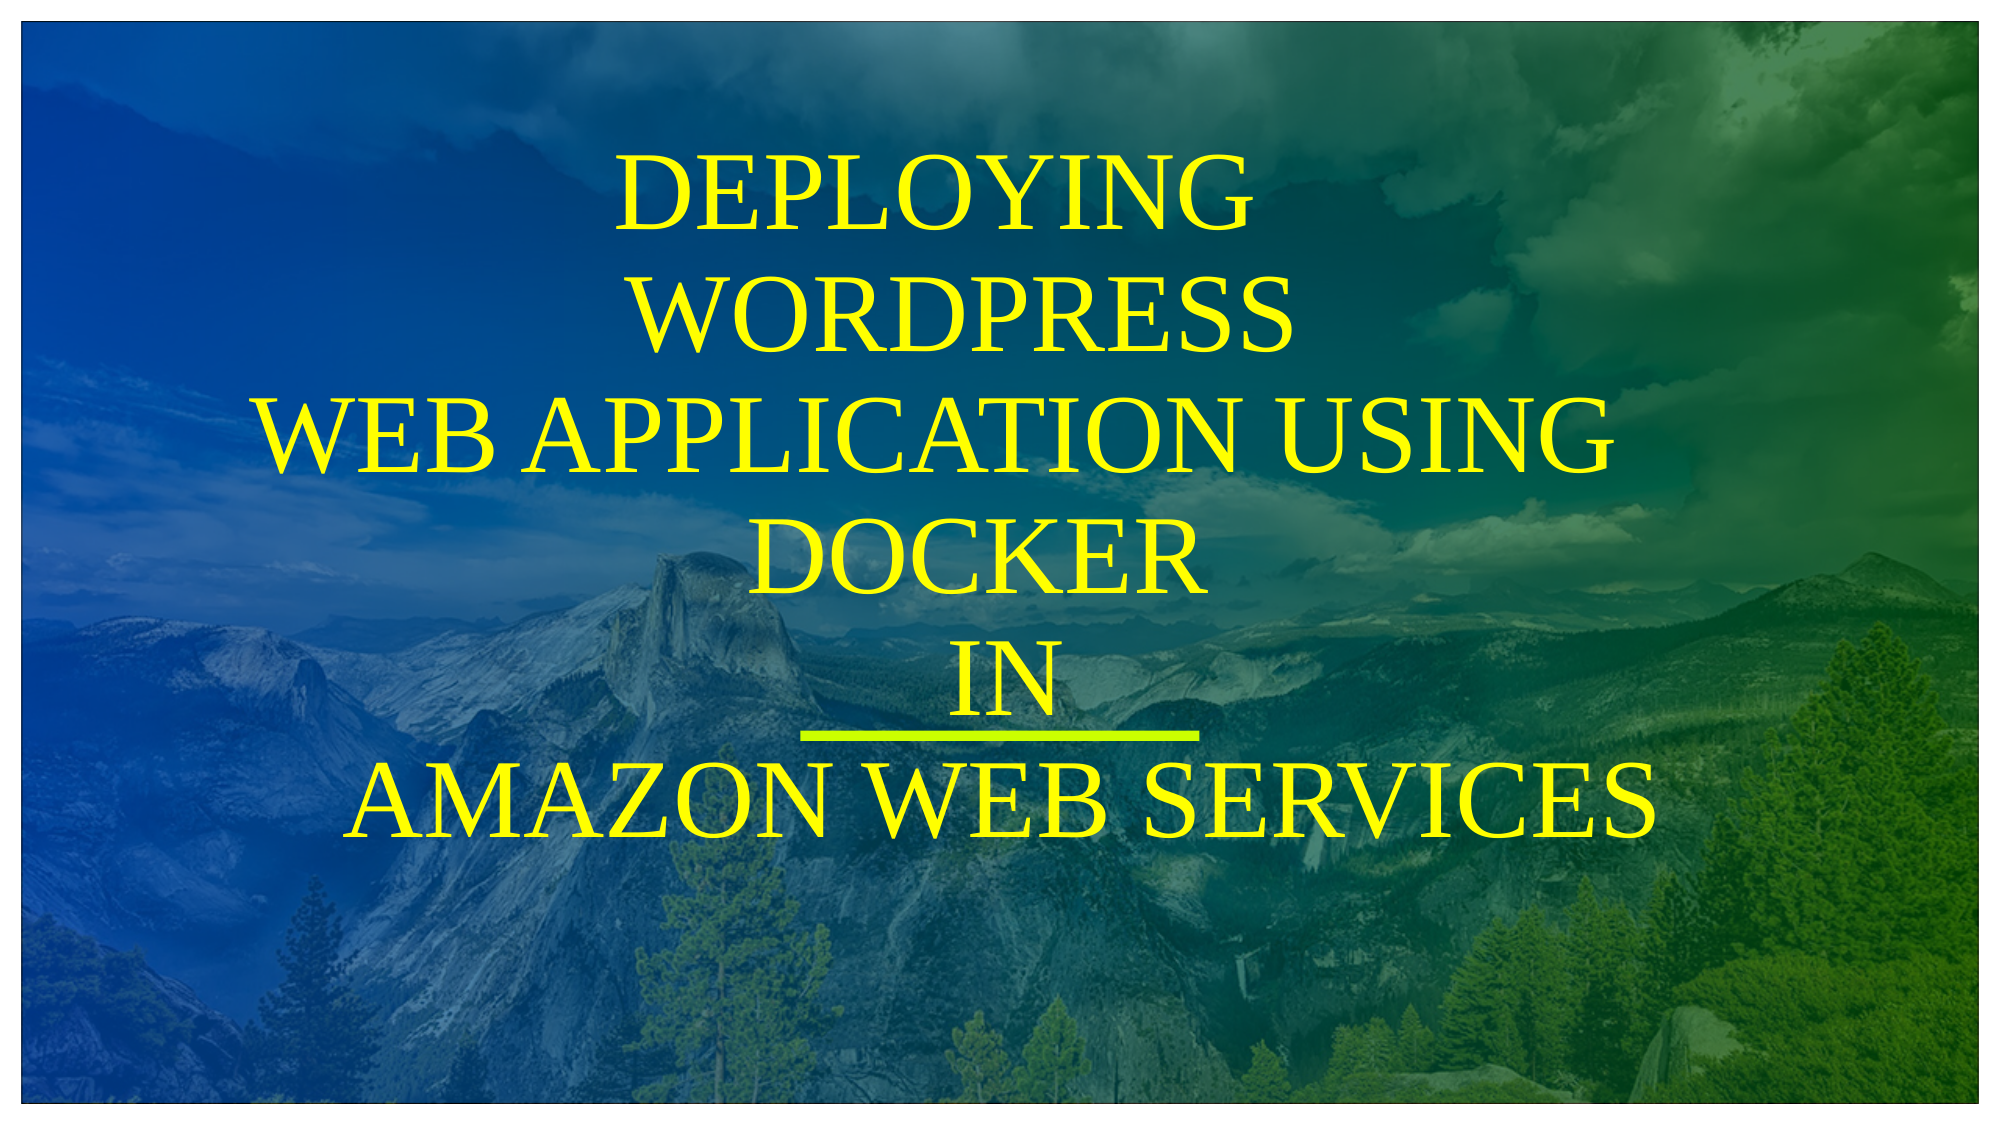

# DEPLOYING WORDPRESS WEB APPLICATION USING DOCKER IN AMAZON WEB SERVICES